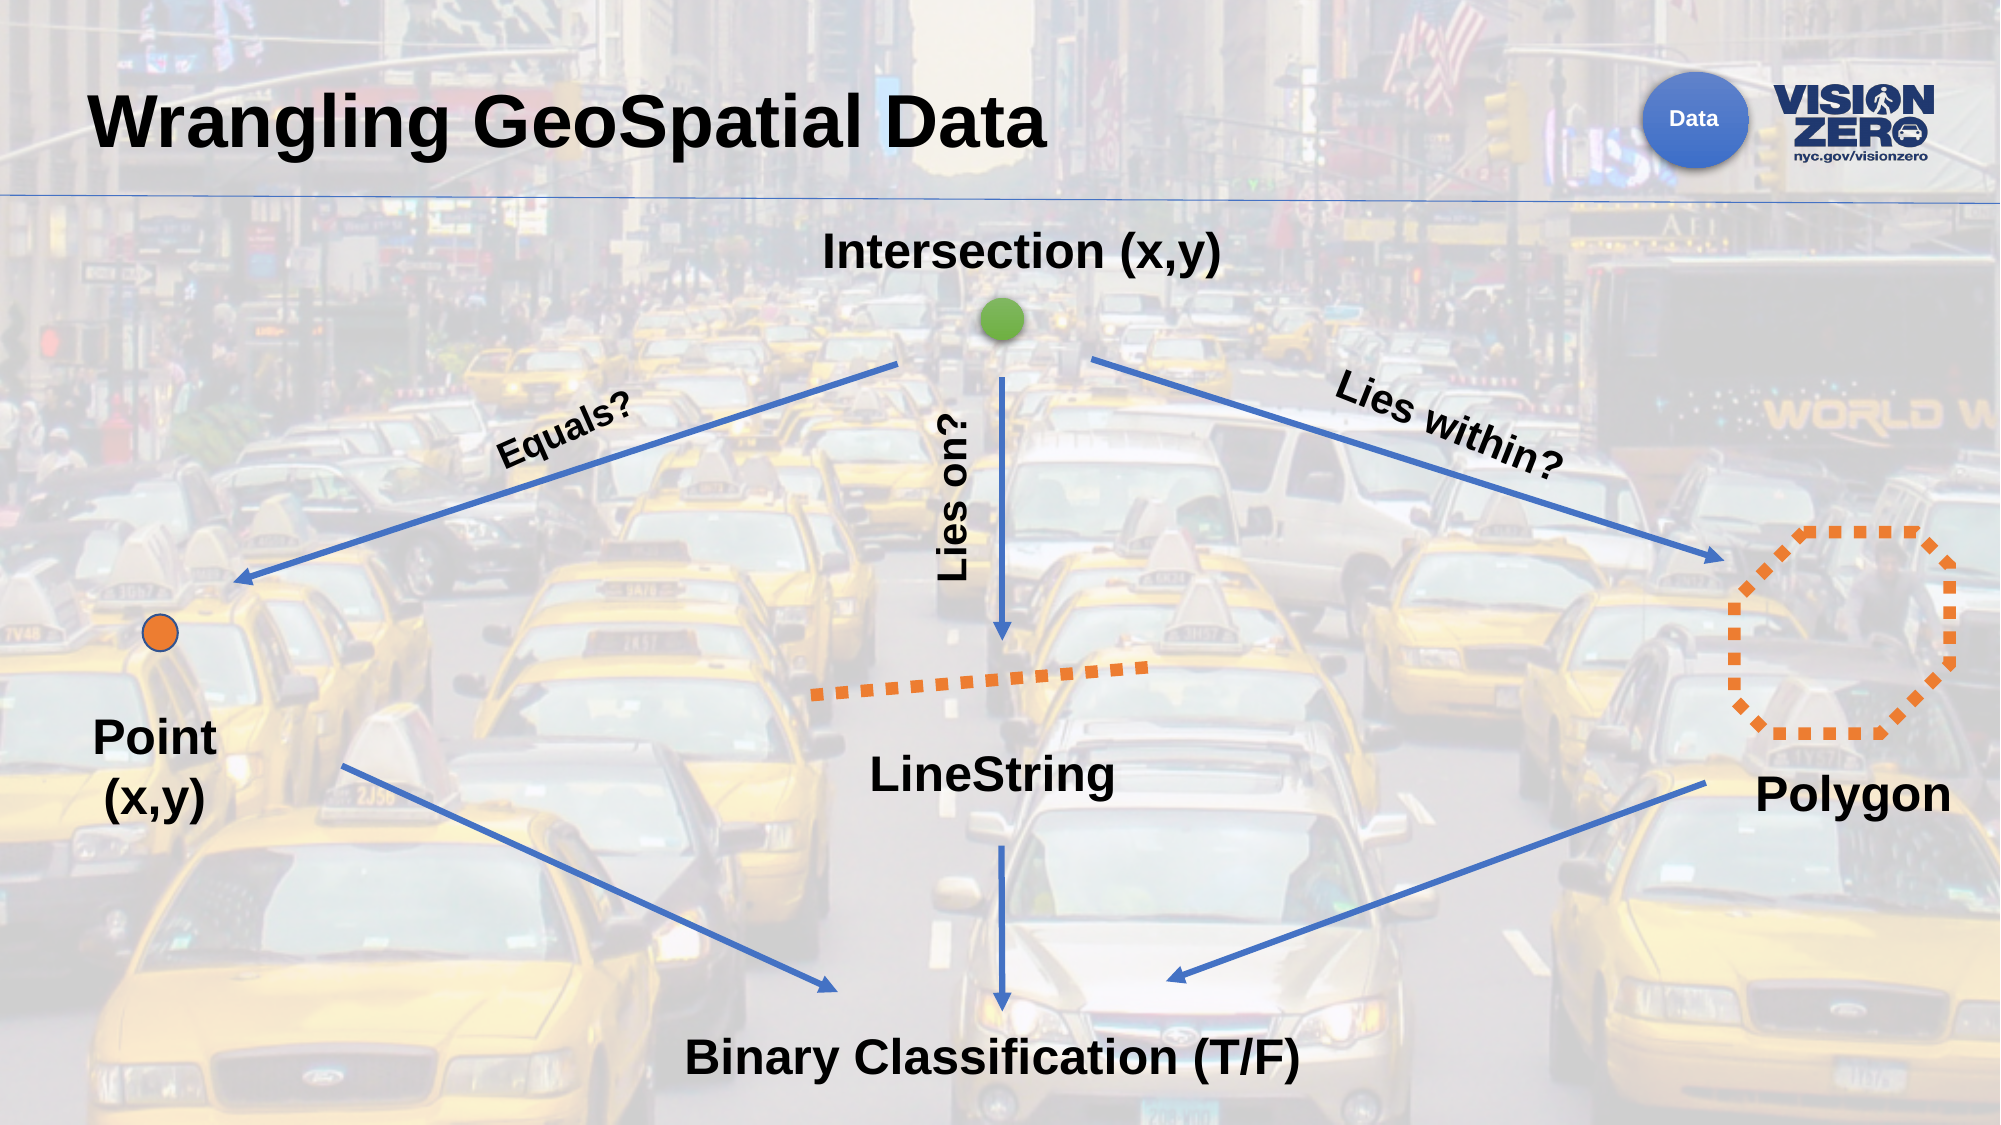

# Wrangling GeoSpatial Data

Data
Intersection (x,y)

Lies within?
Equals?
Lies on?

Point
(x,y)
LineString
Polygon
Binary Classification (T/F)
6